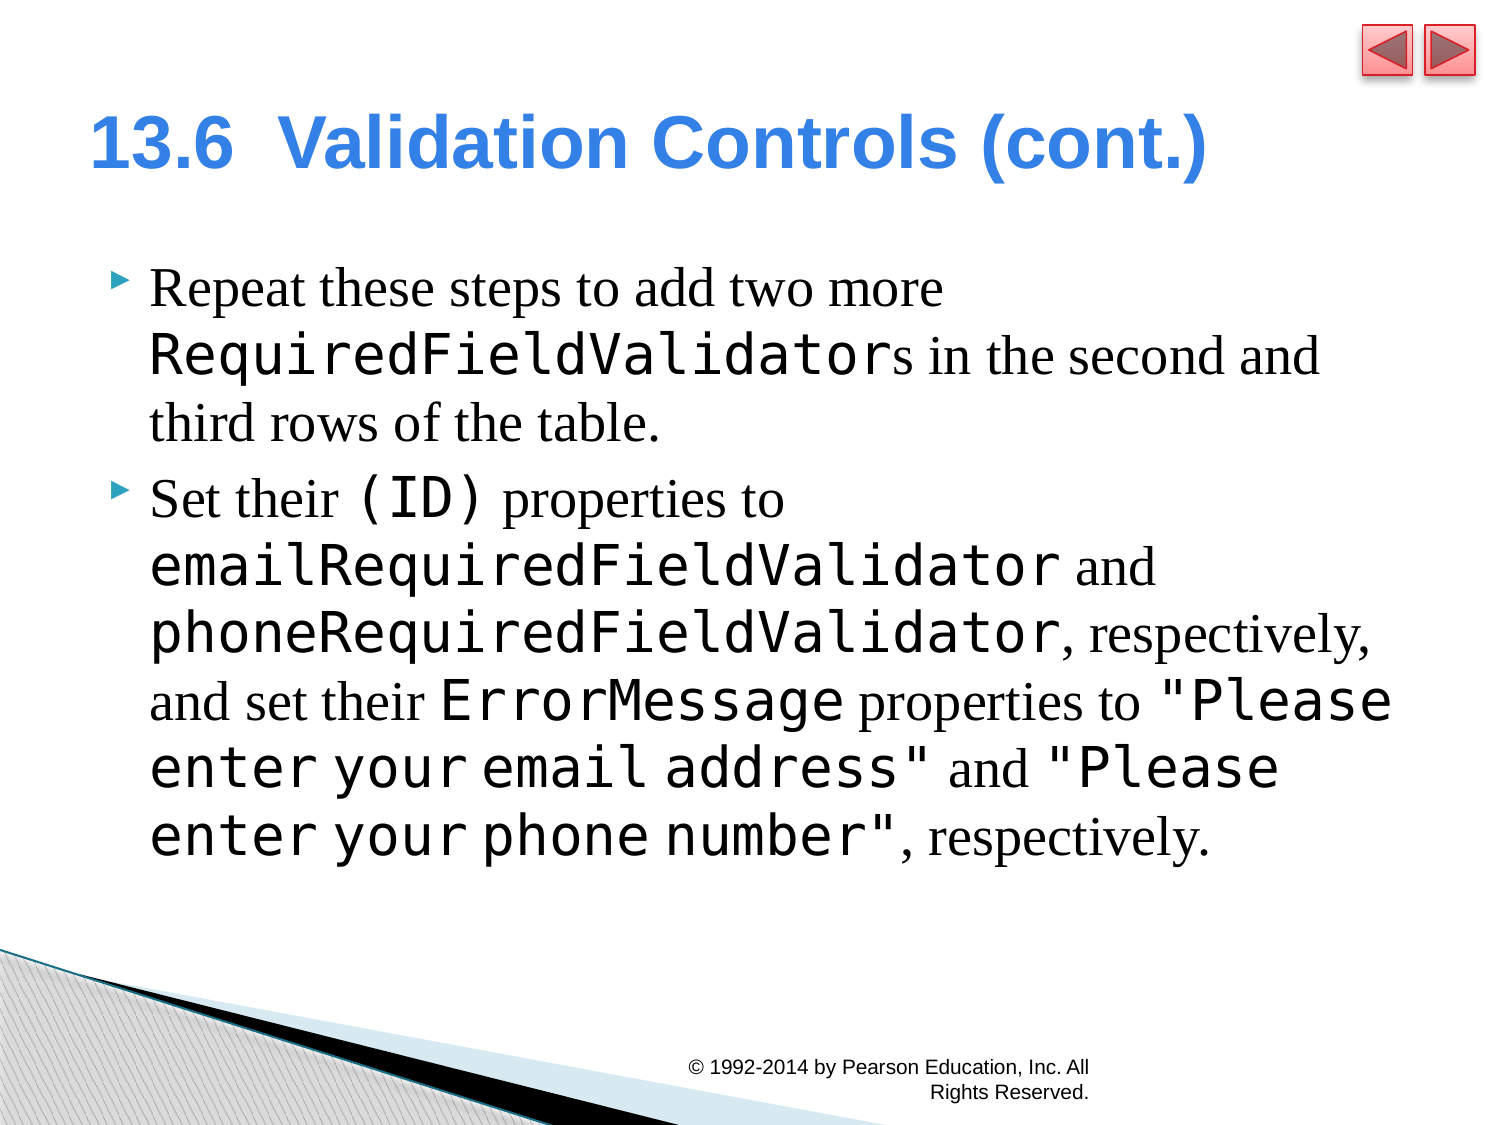

# 13.6  Validation Controls (cont.)
Repeat these steps to add two more RequiredFieldValidators in the second and third rows of the table.
Set their (ID) properties to emailRequiredFieldValidator and phoneRequiredFieldValidator, respectively, and set their ErrorMessage properties to "Please enter your email address" and "Please enter your phone number", respectively.
© 1992-2014 by Pearson Education, Inc. All Rights Reserved.